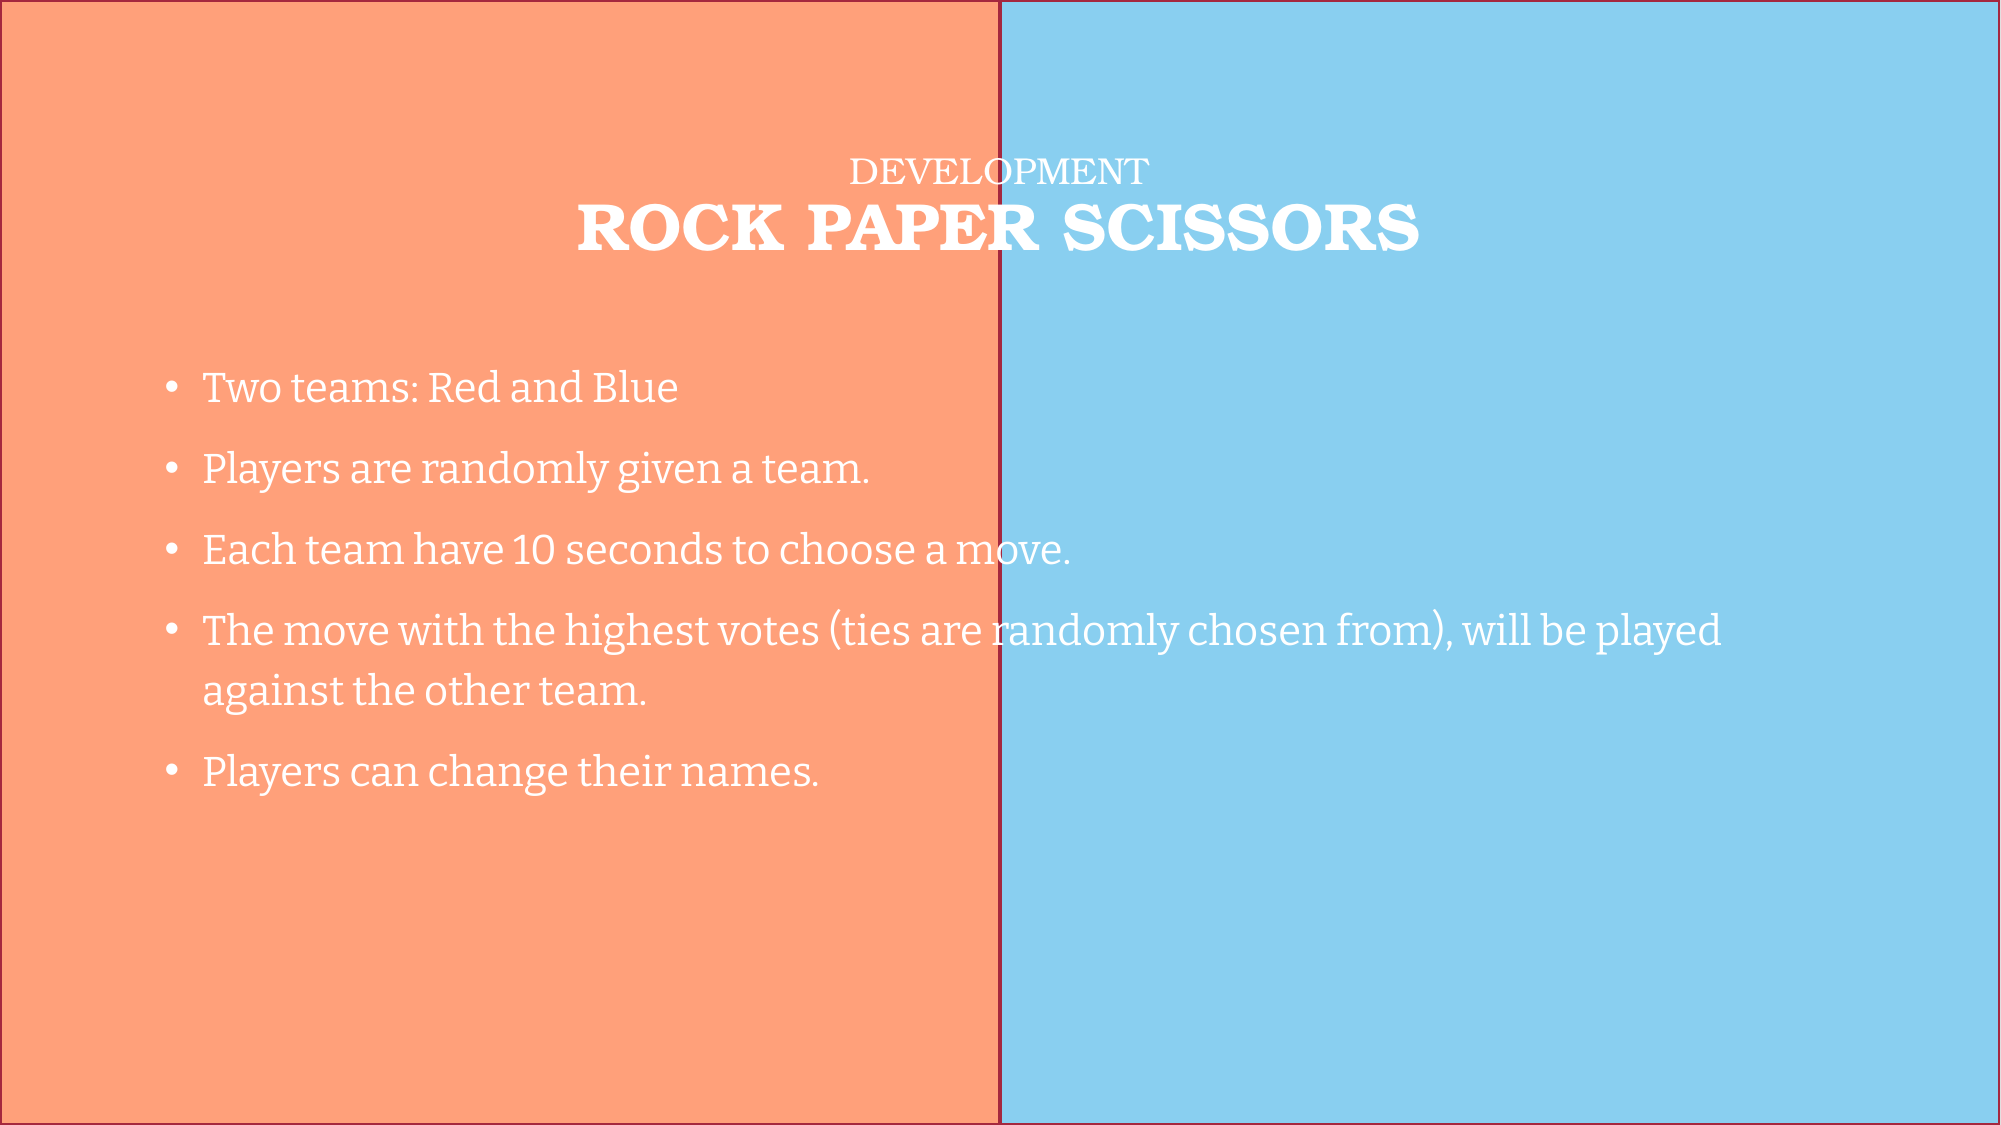

# development rock paper scissors
Two teams: Red and Blue
Players are randomly given a team.
Each team have 10 seconds to choose a move.
The move with the highest votes (ties are randomly chosen from), will be played against the other team.
Players can change their names.